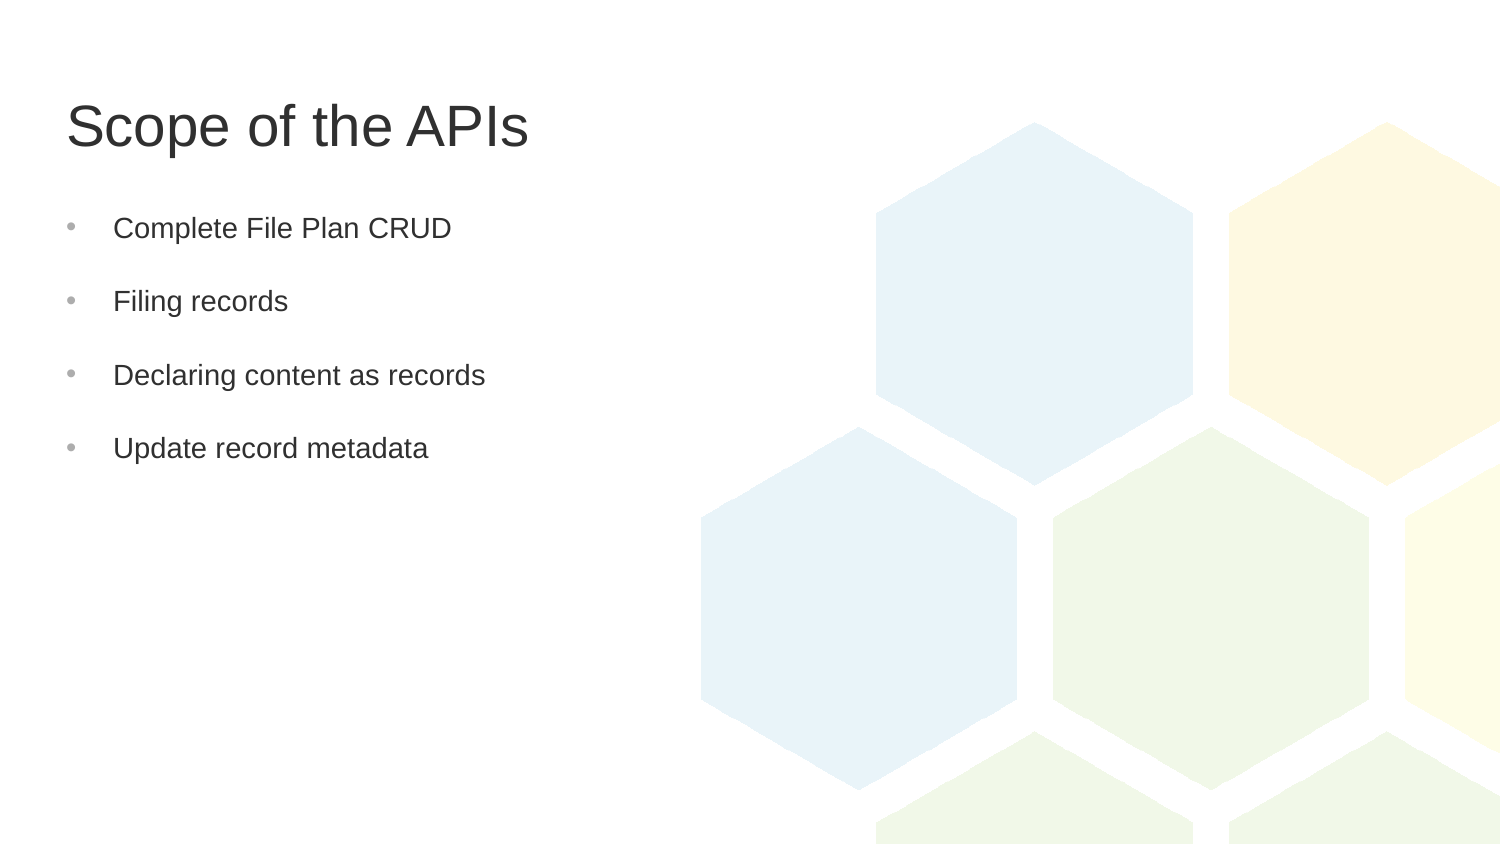

# Scope of the APIs
Complete File Plan CRUD
Filing records
Declaring content as records
Update record metadata